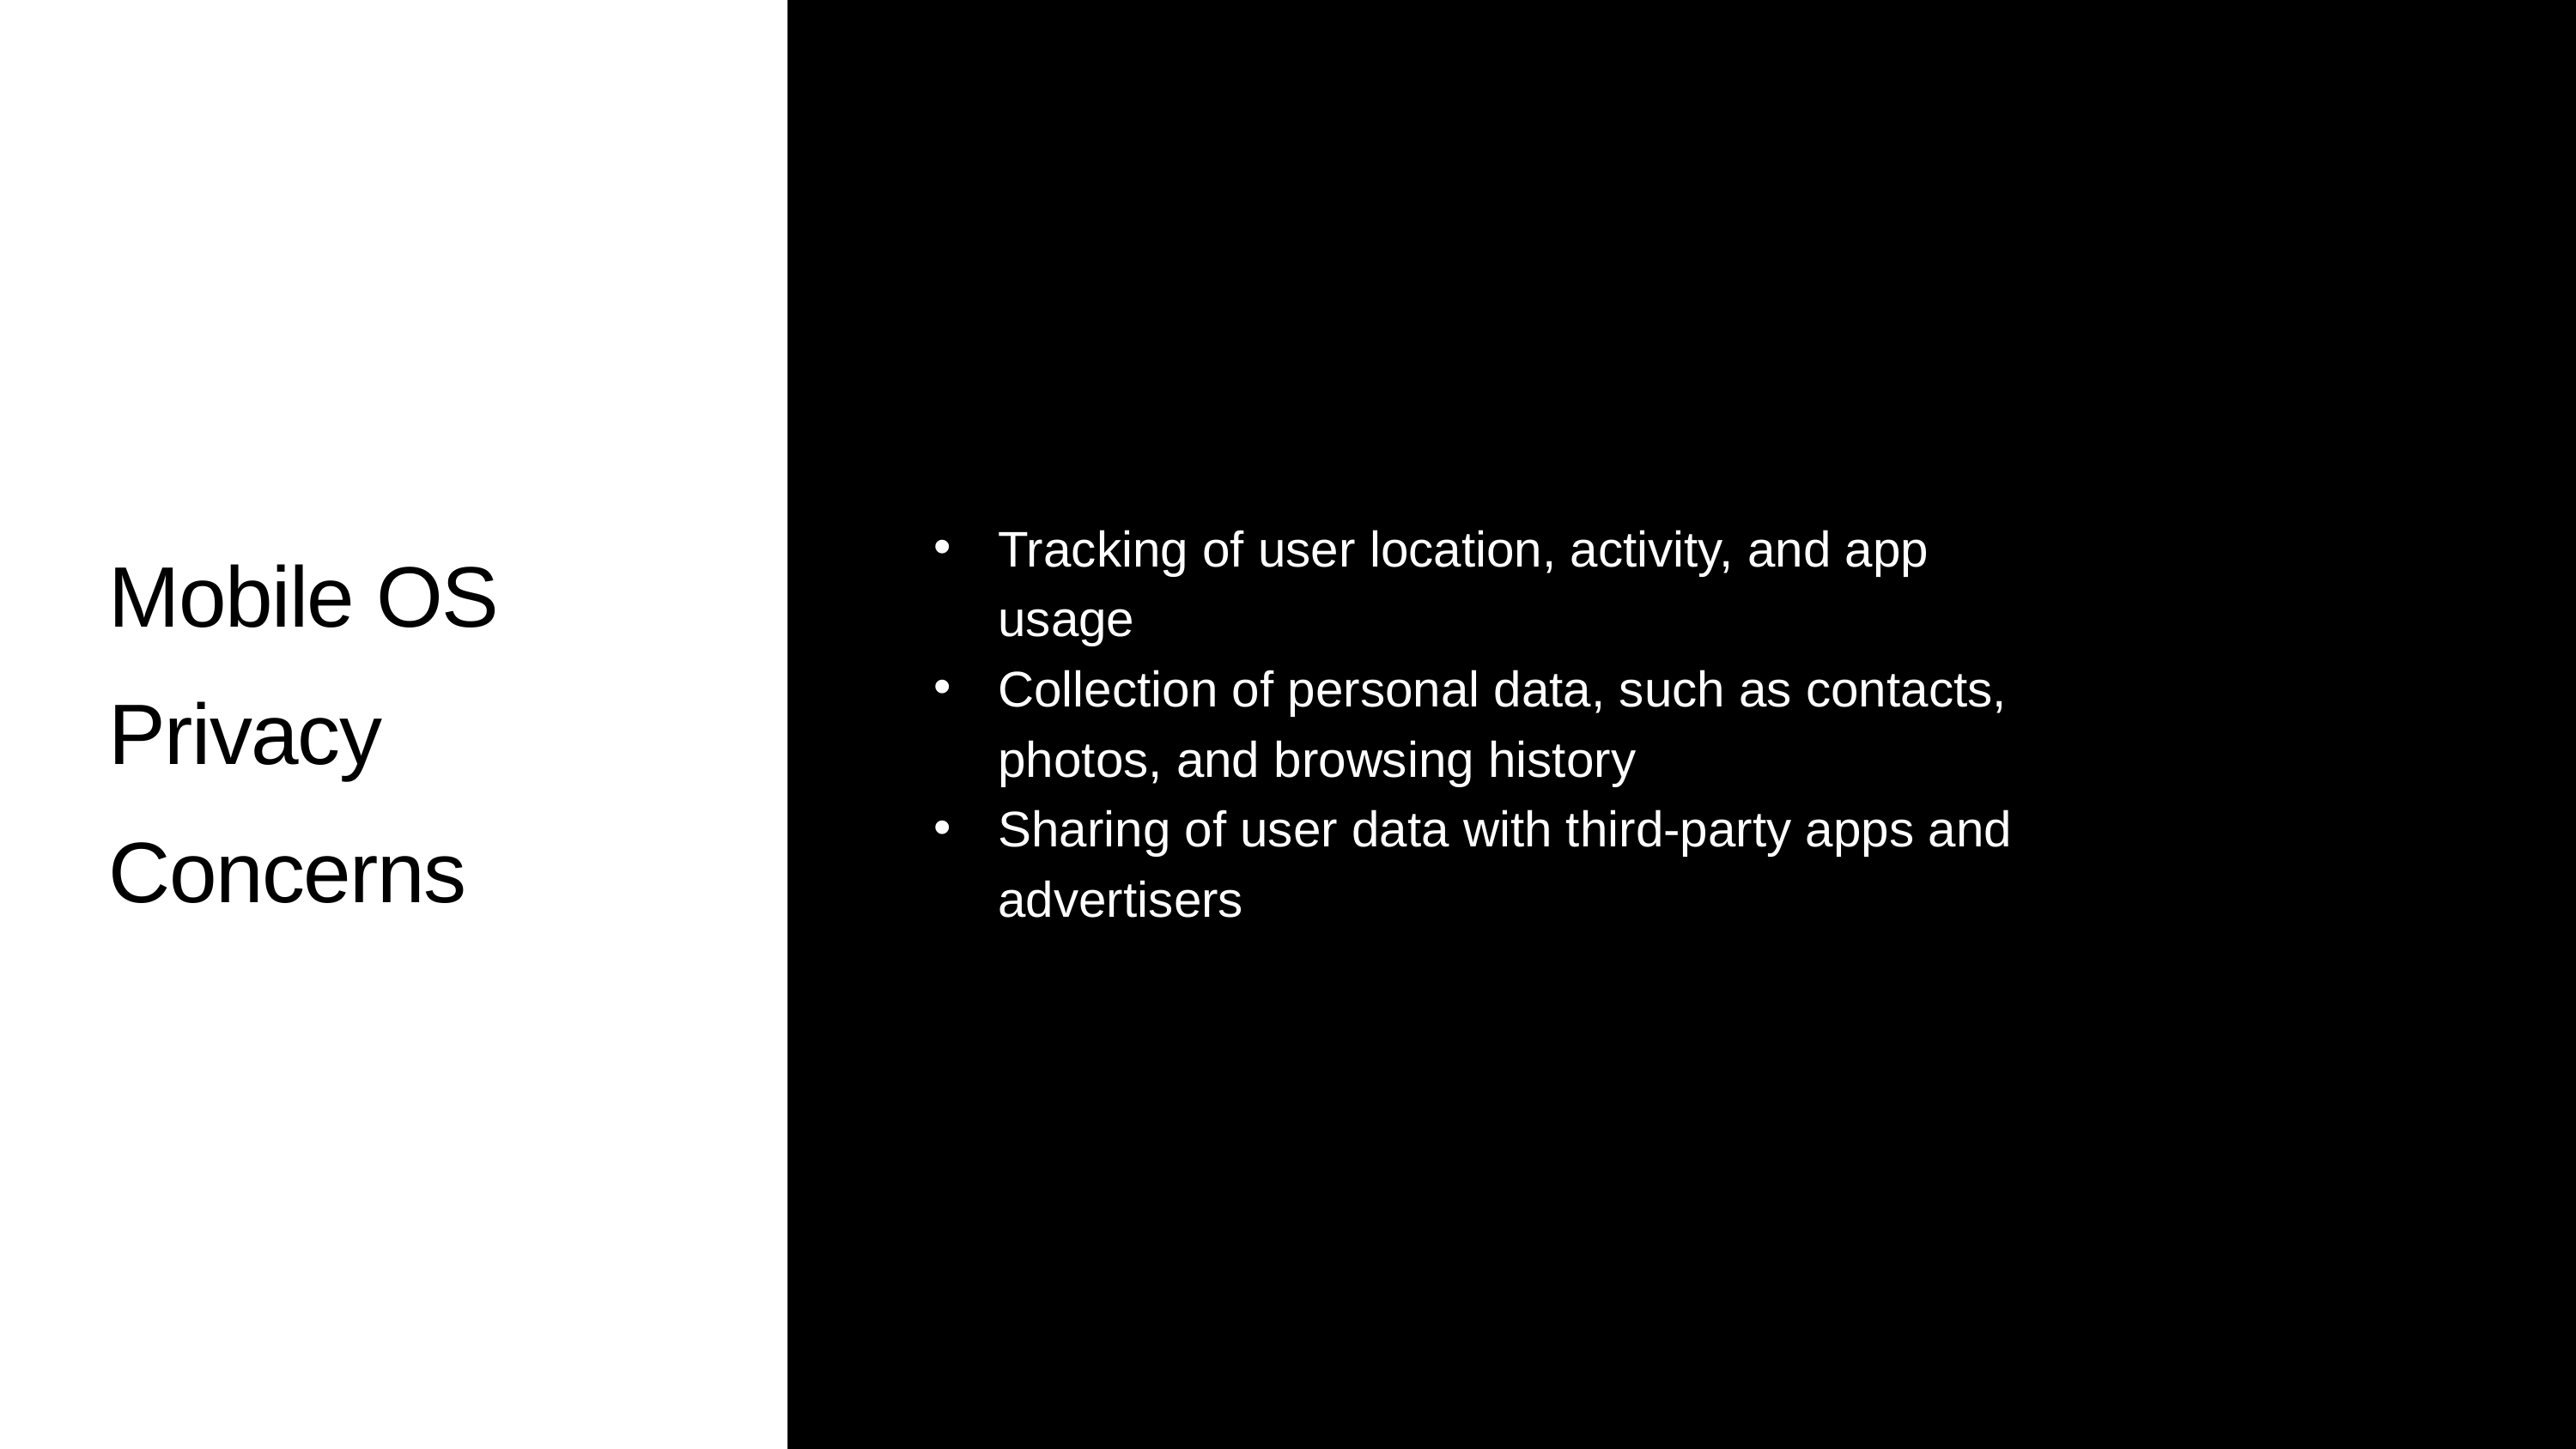

Mobile OS Privacy Concerns
Tracking of user location, activity, and app usage
Collection of personal data, such as contacts, photos, and browsing history
Sharing of user data with third-party apps and advertisers